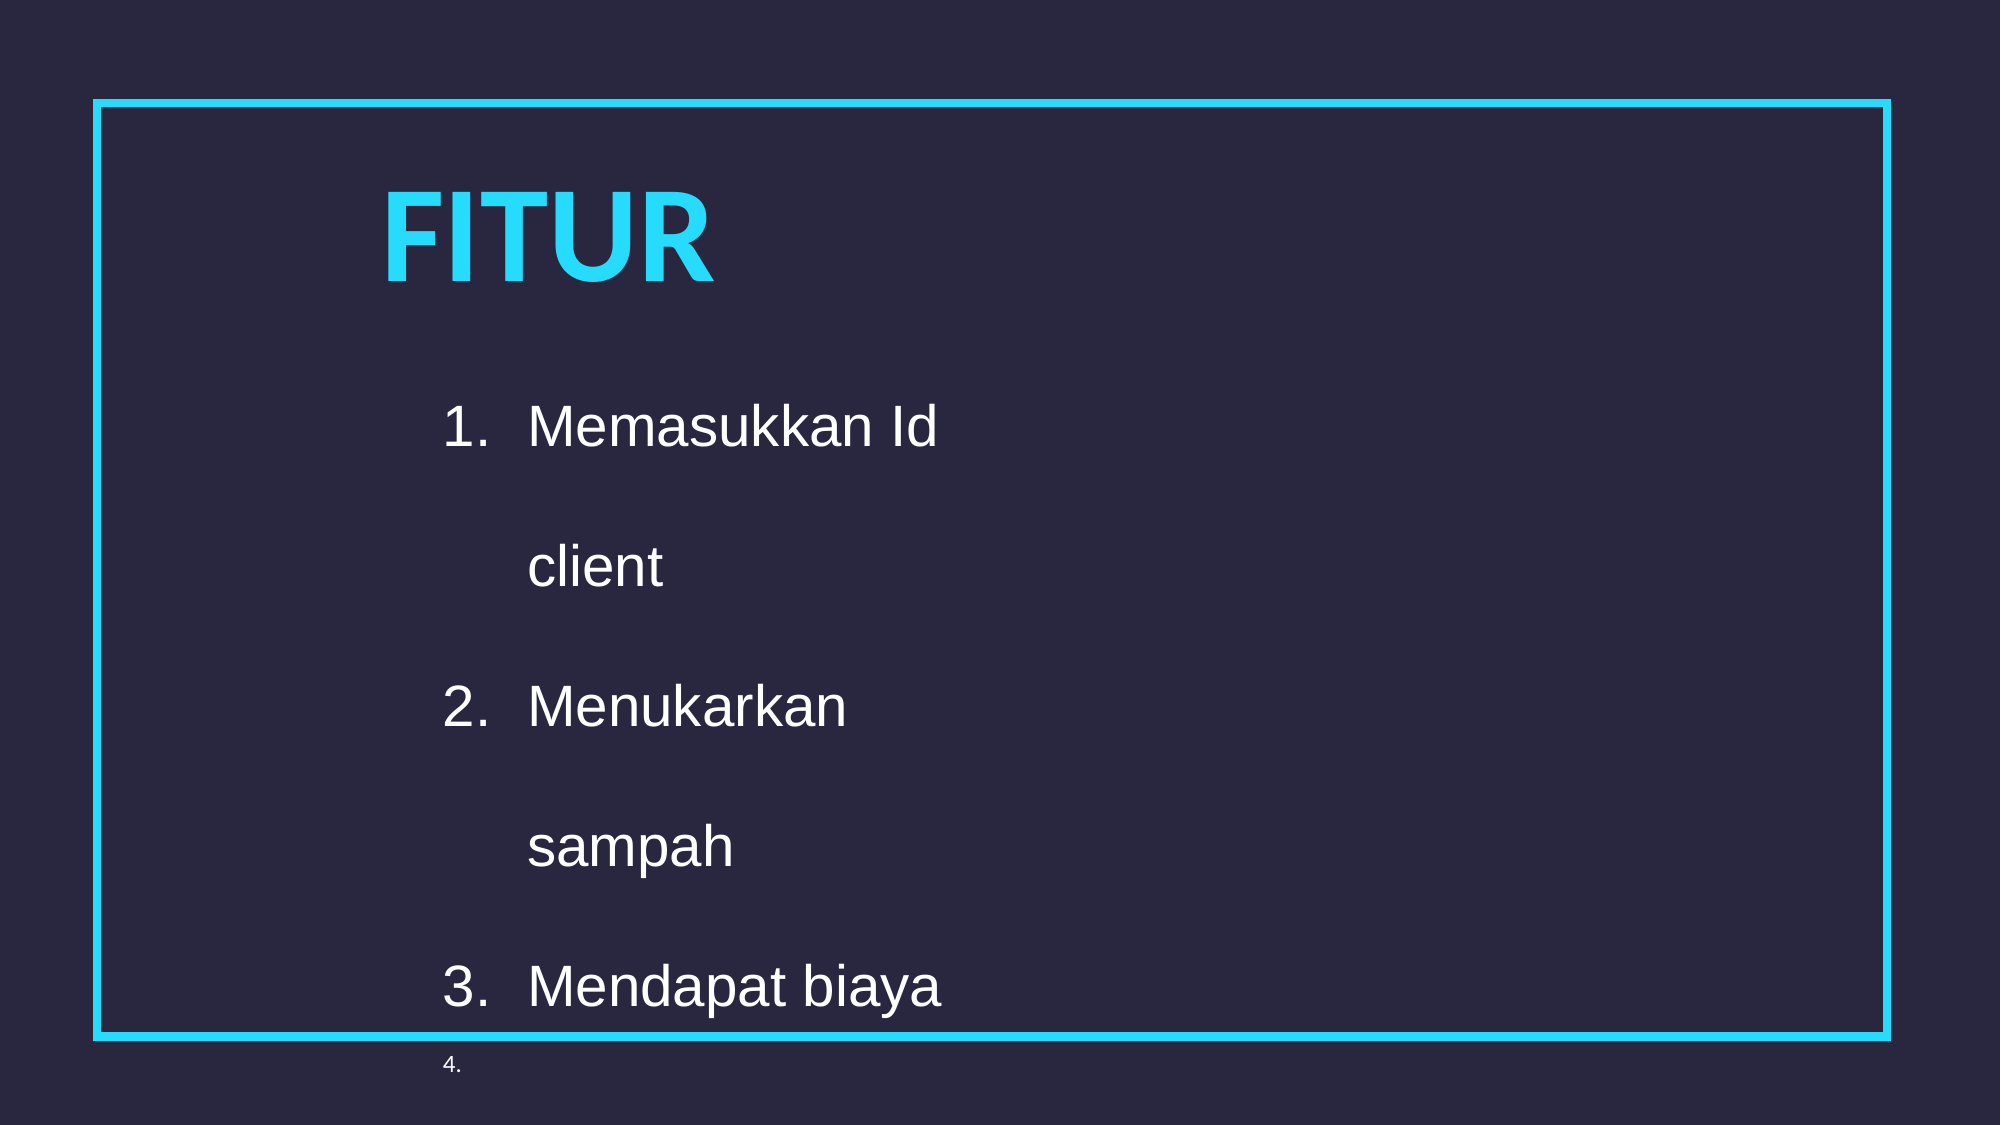

Memasukkan Id client
Menukarkan sampah
Mendapat biaya

FITUR